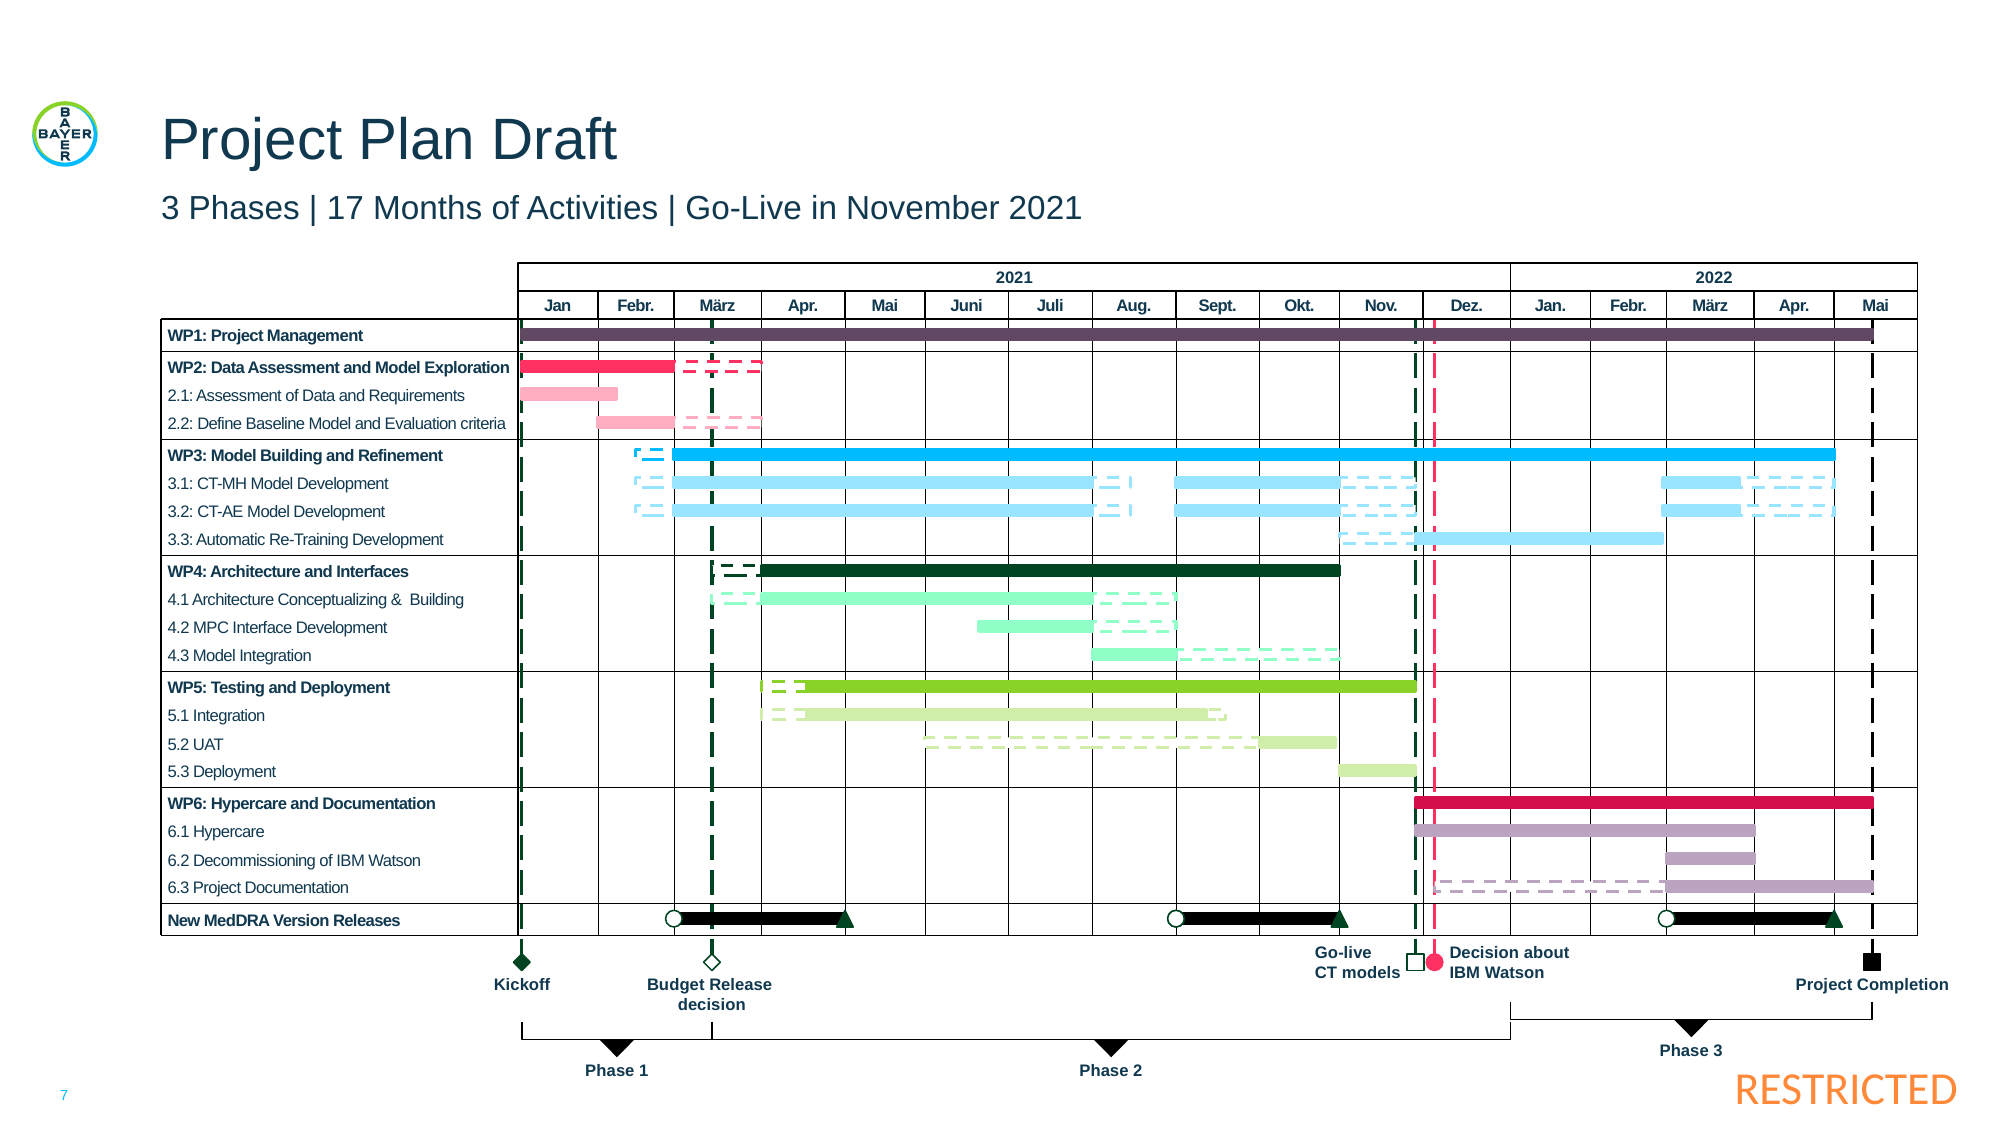

# Project Plan Draft
3 Phases | 17 Months of Activities | Go-Live in November 2021
2021
2022
Jan
Febr.
März
Apr.
Mai
Juni
Juli
Aug.
Sept.
Okt.
Nov.
Dez.
Jan.
Febr.
März
Apr.
Mai
WP1: Project Management

WP2: Data Assessment and Model Exploration

2.1: Assessment of Data and Requirements

2.2: Define Baseline Model and Evaluation criteria

WP3: Model Building and Refinement

3.1: CT-MH Model Development

3.2: CT-AE Model Development

3.3: Automatic Re-Training Development

WP4: Architecture and Interfaces

4.1 Architecture Conceptualizing &  Building

4.2 MPC Interface Development

4.3 Model Integration

WP5: Testing and Deployment

5.1 Integration

5.2 UAT

5.3 Deployment

WP6: Hypercare and Documentation

6.1 Hypercare

6.2 Decommissioning of IBM Watson

6.3 Project Documentation

New MedDRA Version Releases

Go-live
CT models
Decision about
IBM Watson

Kickoff
Budget Release
decision
Project Completion

Phase 3
Phase 1
Phase 2
7